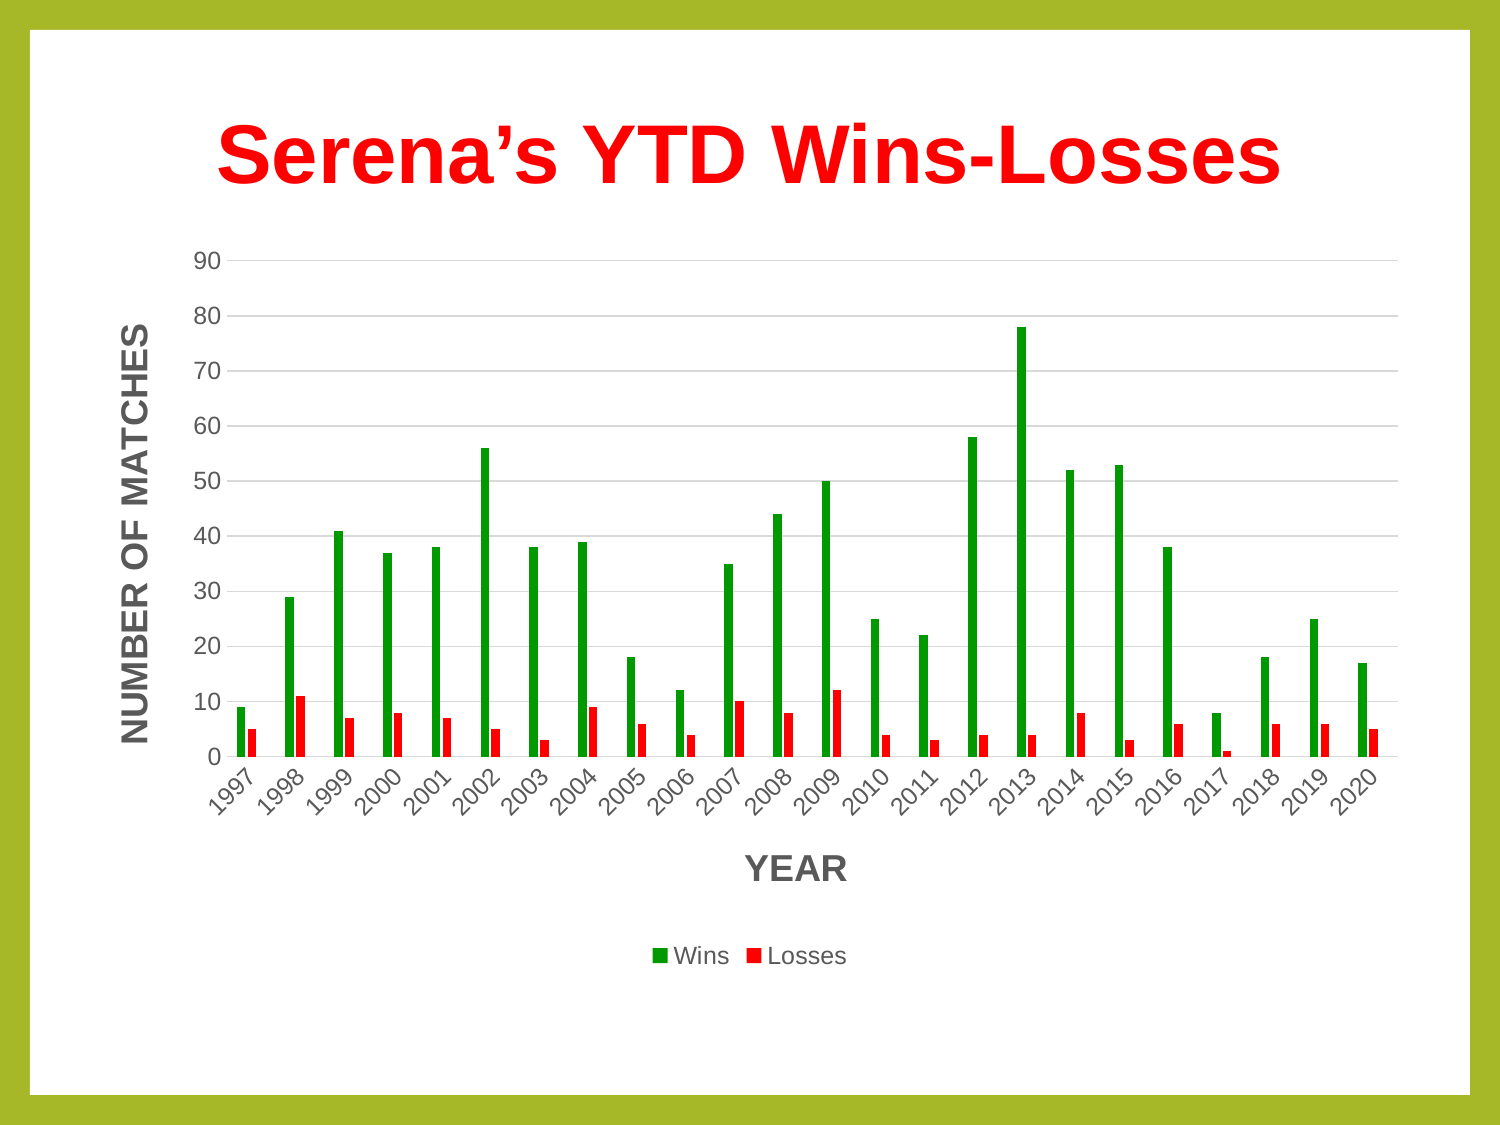

# Serena’s YTD Wins-Losses

### Chart

| Category | Wins | Losses | Column1 |
|---|---|---|---|
| 1997 | 9.0 | 5.0 | None |
| 1998 | 29.0 | 11.0 | None |
| 1999 | 41.0 | 7.0 | None |
| 2000 | 37.0 | 8.0 | None |
| 2001 | 38.0 | 7.0 | None |
| 2002 | 56.0 | 5.0 | None |
| 2003 | 38.0 | 3.0 | None |
| 2004 | 39.0 | 9.0 | None |
| 2005 | 18.0 | 6.0 | None |
| 2006 | 12.0 | 4.0 | None |
| 2007 | 35.0 | 10.0 | None |
| 2008 | 44.0 | 8.0 | None |
| 2009 | 50.0 | 12.0 | None |
| 2010 | 25.0 | 4.0 | None |
| 2011 | 22.0 | 3.0 | None |
| 2012 | 58.0 | 4.0 | None |
| 2013 | 78.0 | 4.0 | None |
| 2014 | 52.0 | 8.0 | None |
| 2015 | 53.0 | 3.0 | None |
| 2016 | 38.0 | 6.0 | None |
| 2017 | 8.0 | 1.0 | None |
| 2018 | 18.0 | 6.0 | None |
| 2019 | 25.0 | 6.0 | None |
| 2020 | 17.0 | 5.0 | None |